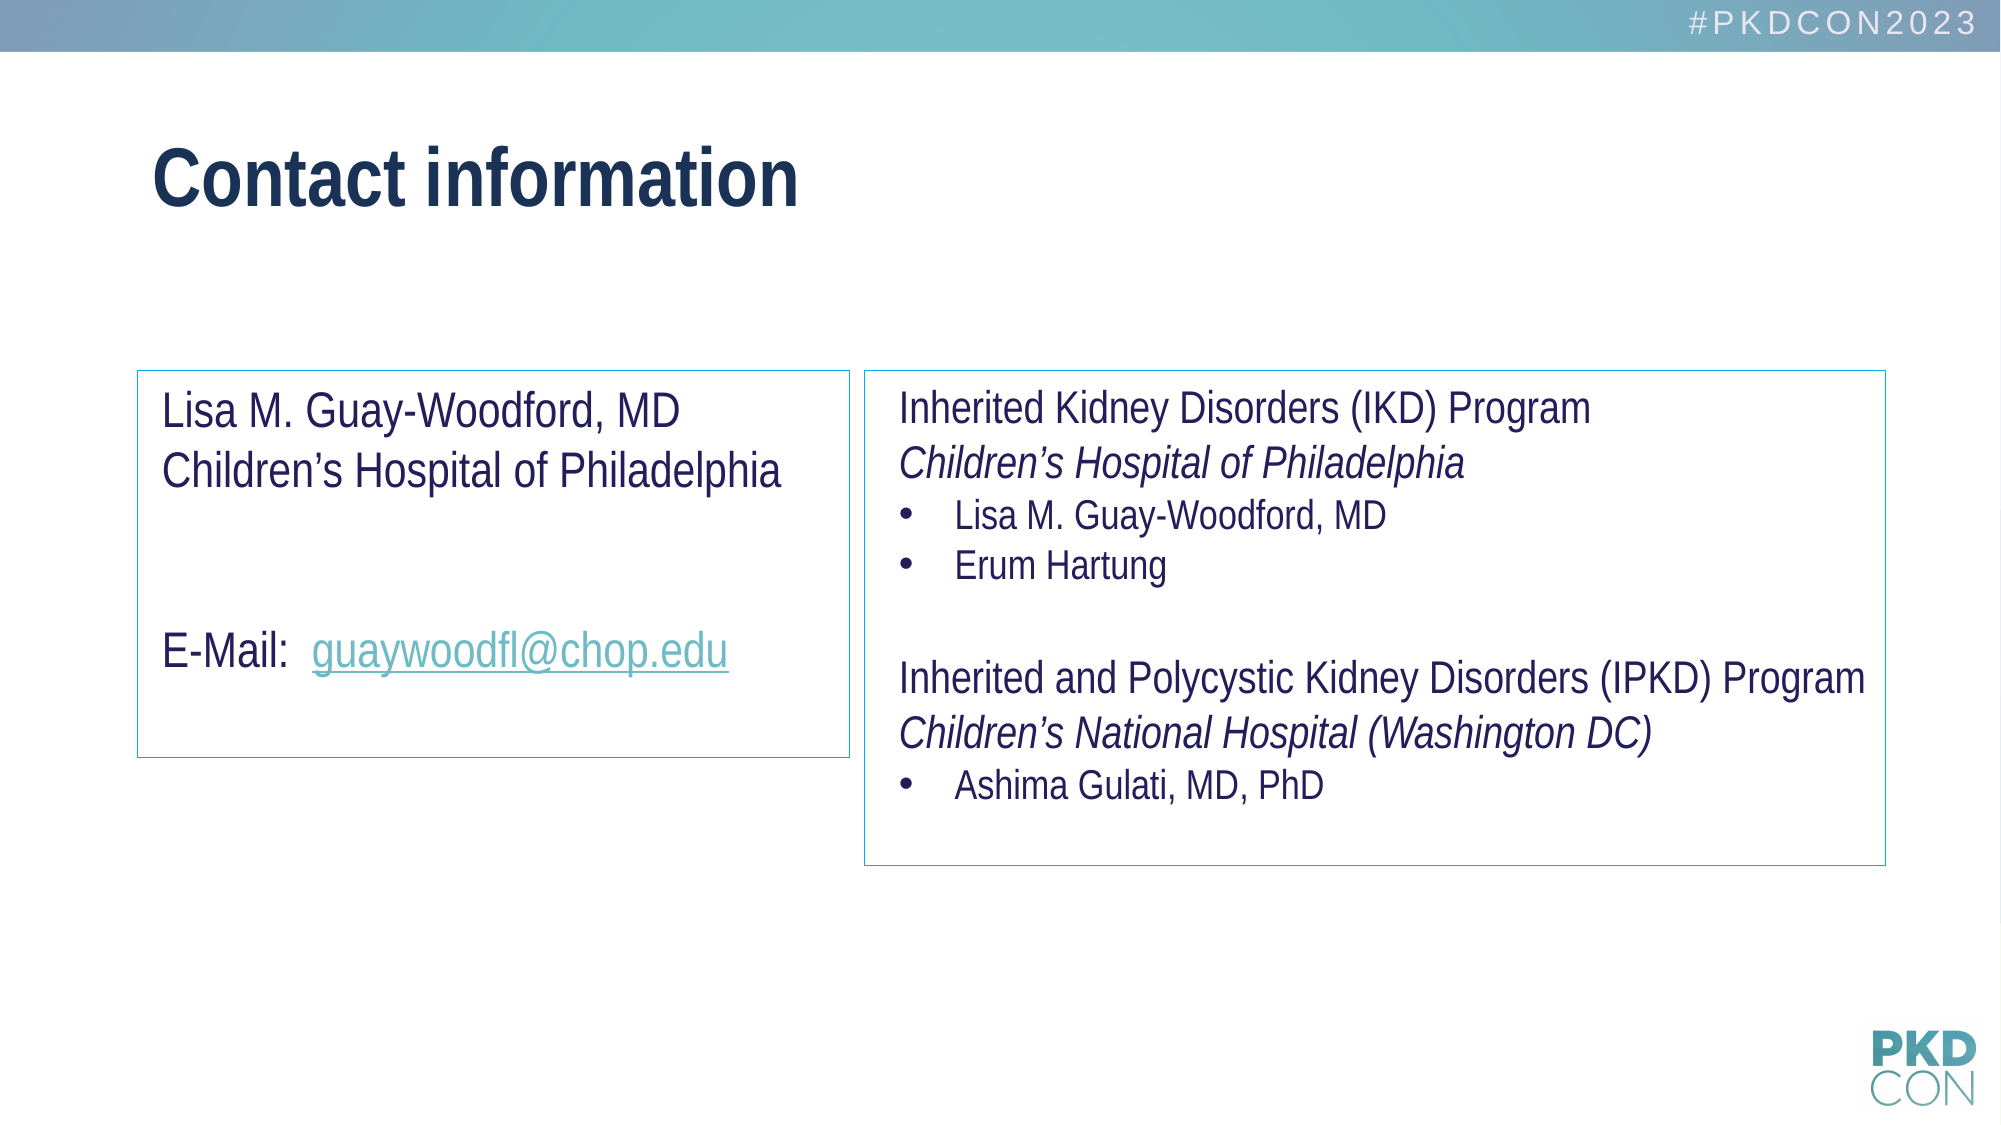

Contact information
Lisa M. Guay-Woodford, MD
Children’s Hospital of Philadelphia

E-Mail:	guaywoodfl@chop.edu

Inherited Kidney Disorders (IKD) Program
Children’s Hospital of Philadelphia
Lisa M. Guay-Woodford, MD
Erum Hartung

Inherited and Polycystic Kidney Disorders (IPKD) Program
Children’s National Hospital (Washington DC)
Ashima Gulati, MD, PhD